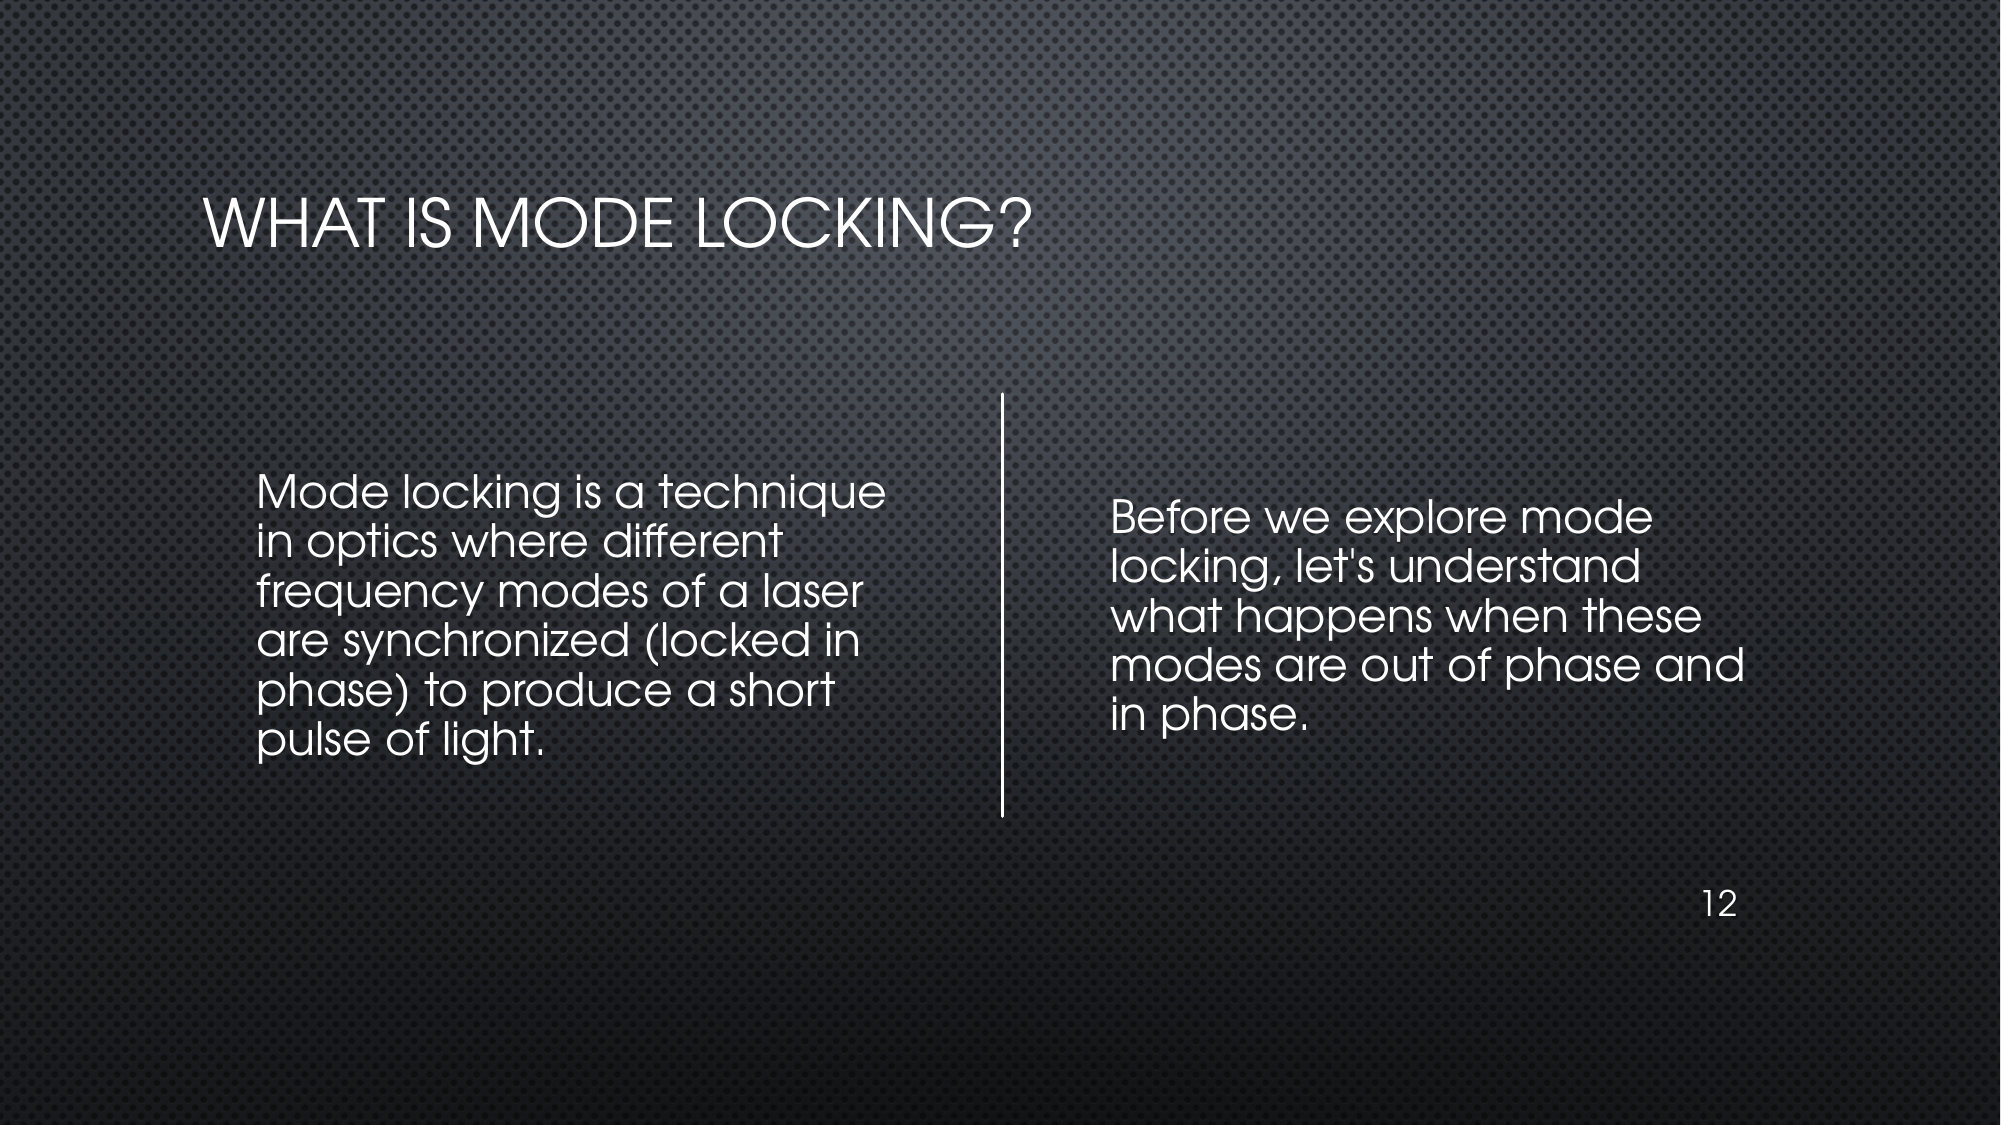

# What is mode locking?
Mode locking is a technique in optics where different frequency modes of a laser are synchronized (locked in phase) to produce a short pulse of light.
Before we explore mode locking, let's understand what happens when these modes are out of phase and in phase.
12